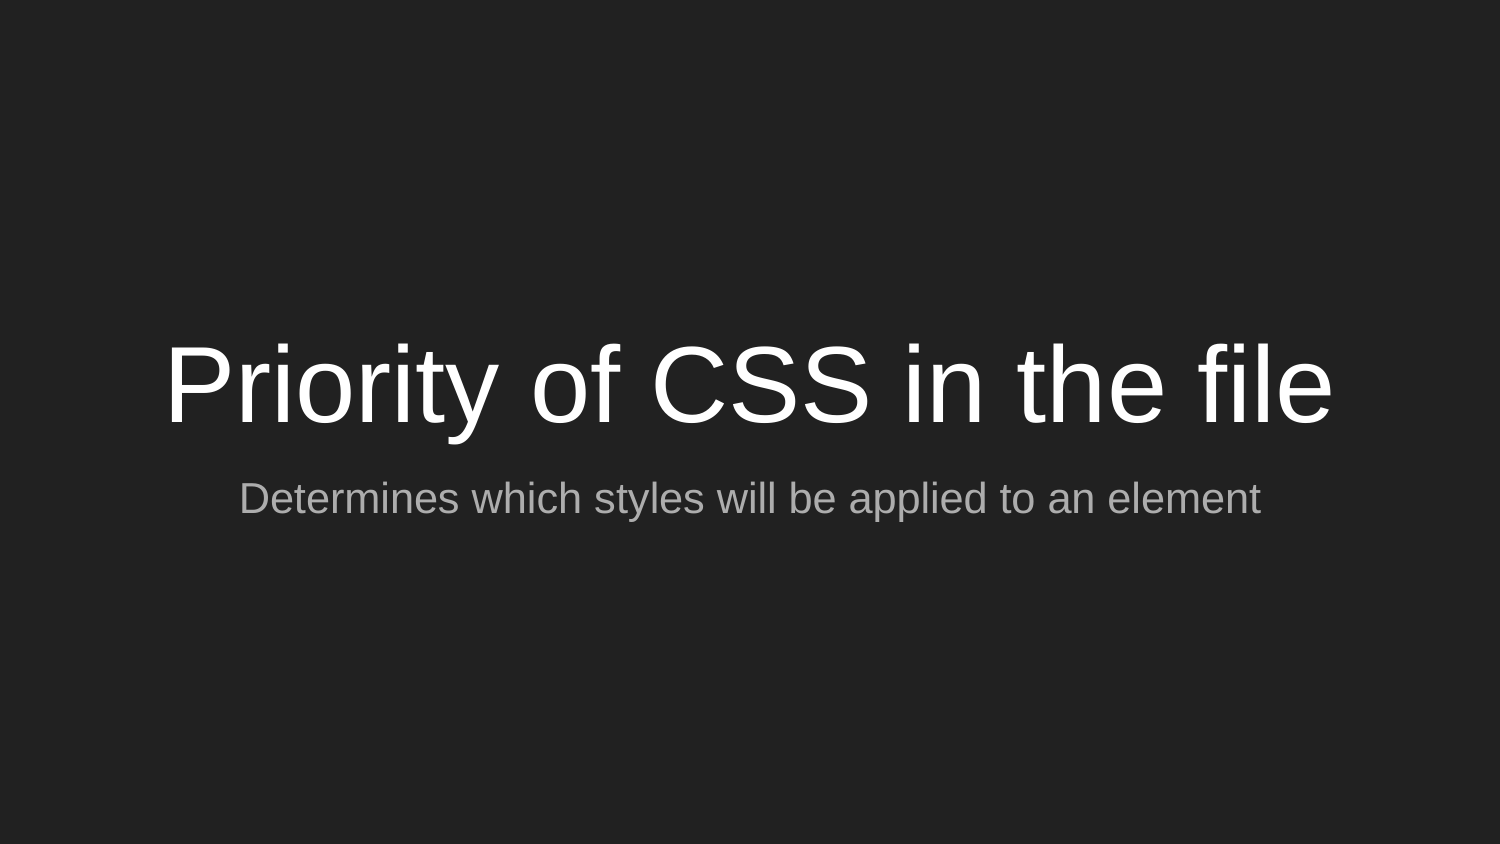

# Priority of CSS in the file
Determines which styles will be applied to an element